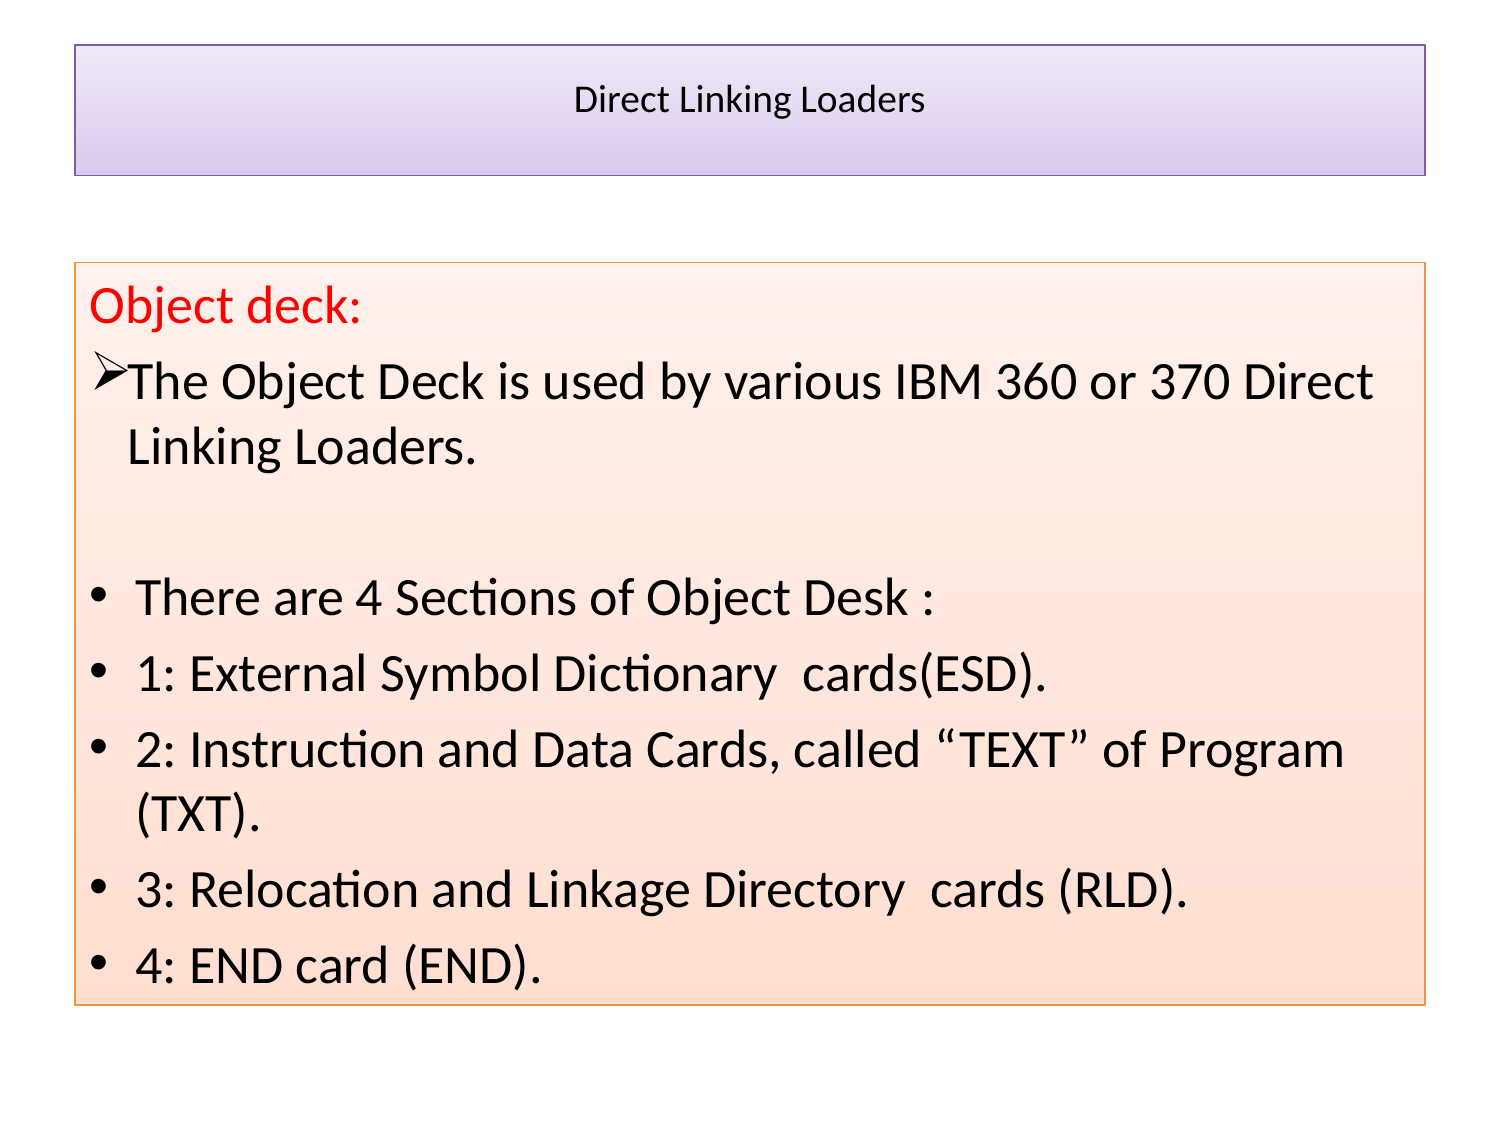

Direct Linking Loaders
Object deck:
The Object Deck is used by various IBM 360 or 370 Direct Linking Loaders.

There are 4 Sections of Object Desk :
1: External Symbol Dictionary  cards(ESD).
2: Instruction and Data Cards, called “TEXT” of Program (TXT).
3: Relocation and Linkage Directory  cards (RLD).
4: END card (END).